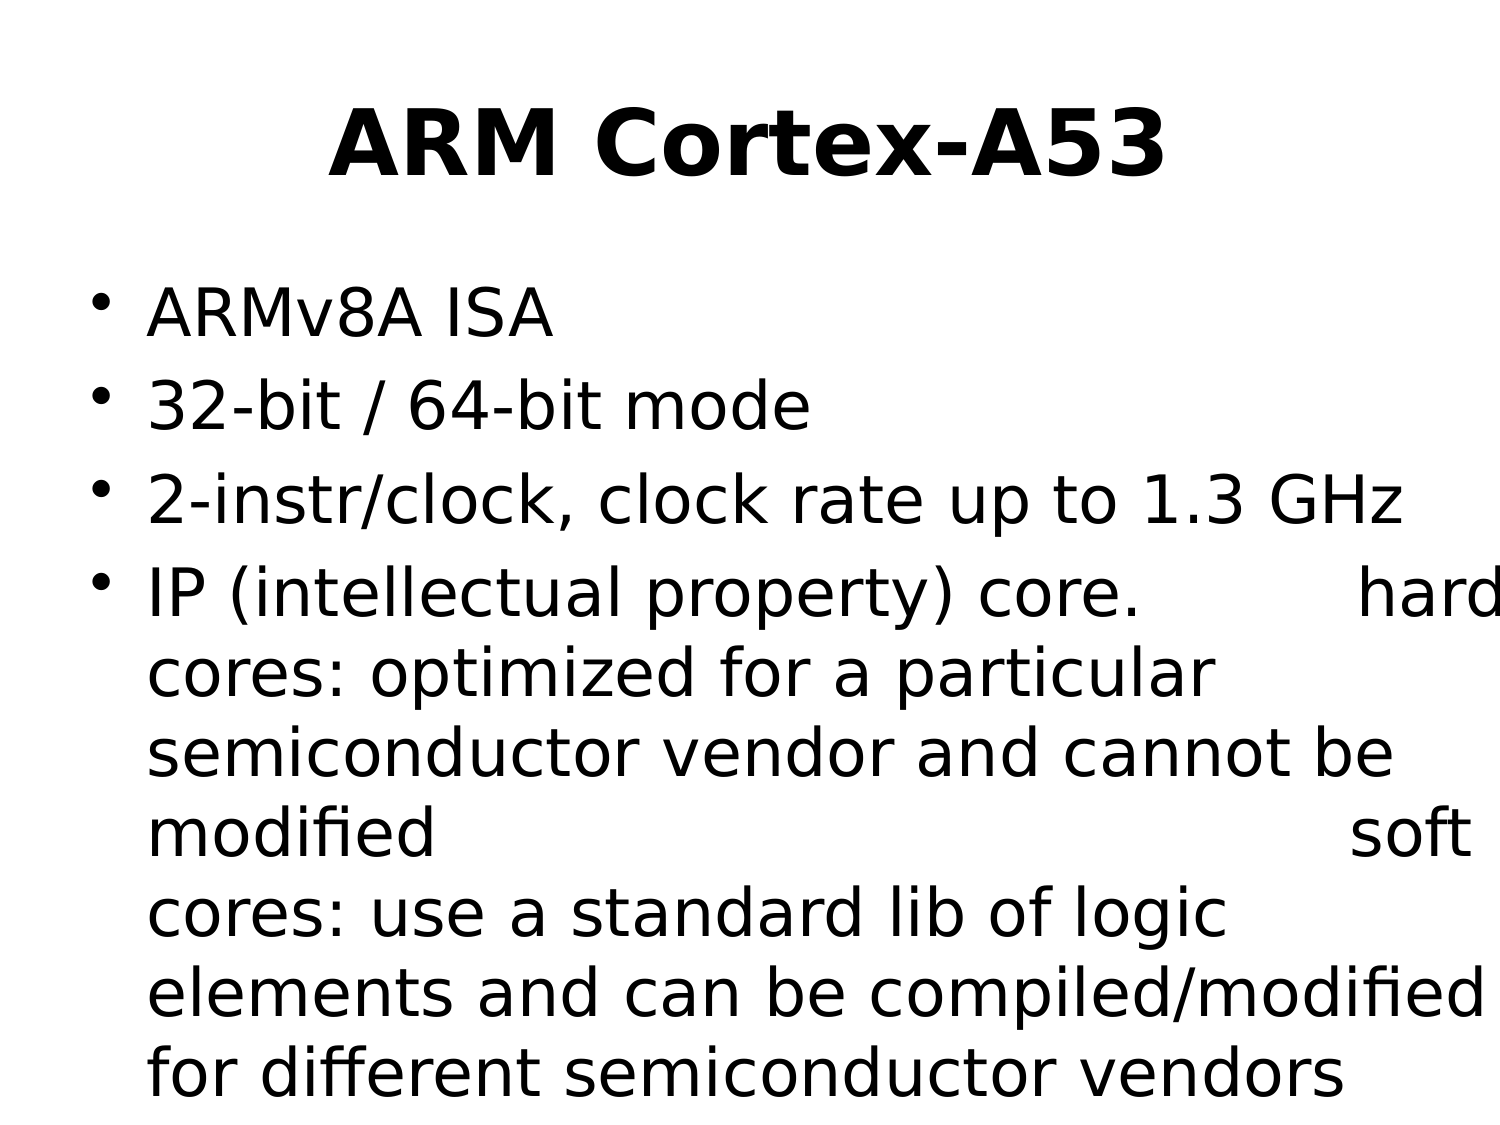

# ARM Cortex-A53
ARMv8A ISA
32-bit / 64-bit mode
2-instr/clock, clock rate up to 1.3 GHz
IP (intellectual property) core.          hard cores: optimized for a particular semiconductor vendor and cannot be modified                                           soft cores: use a standard lib of logic elements and can be compiled/modified for different semiconductor vendors